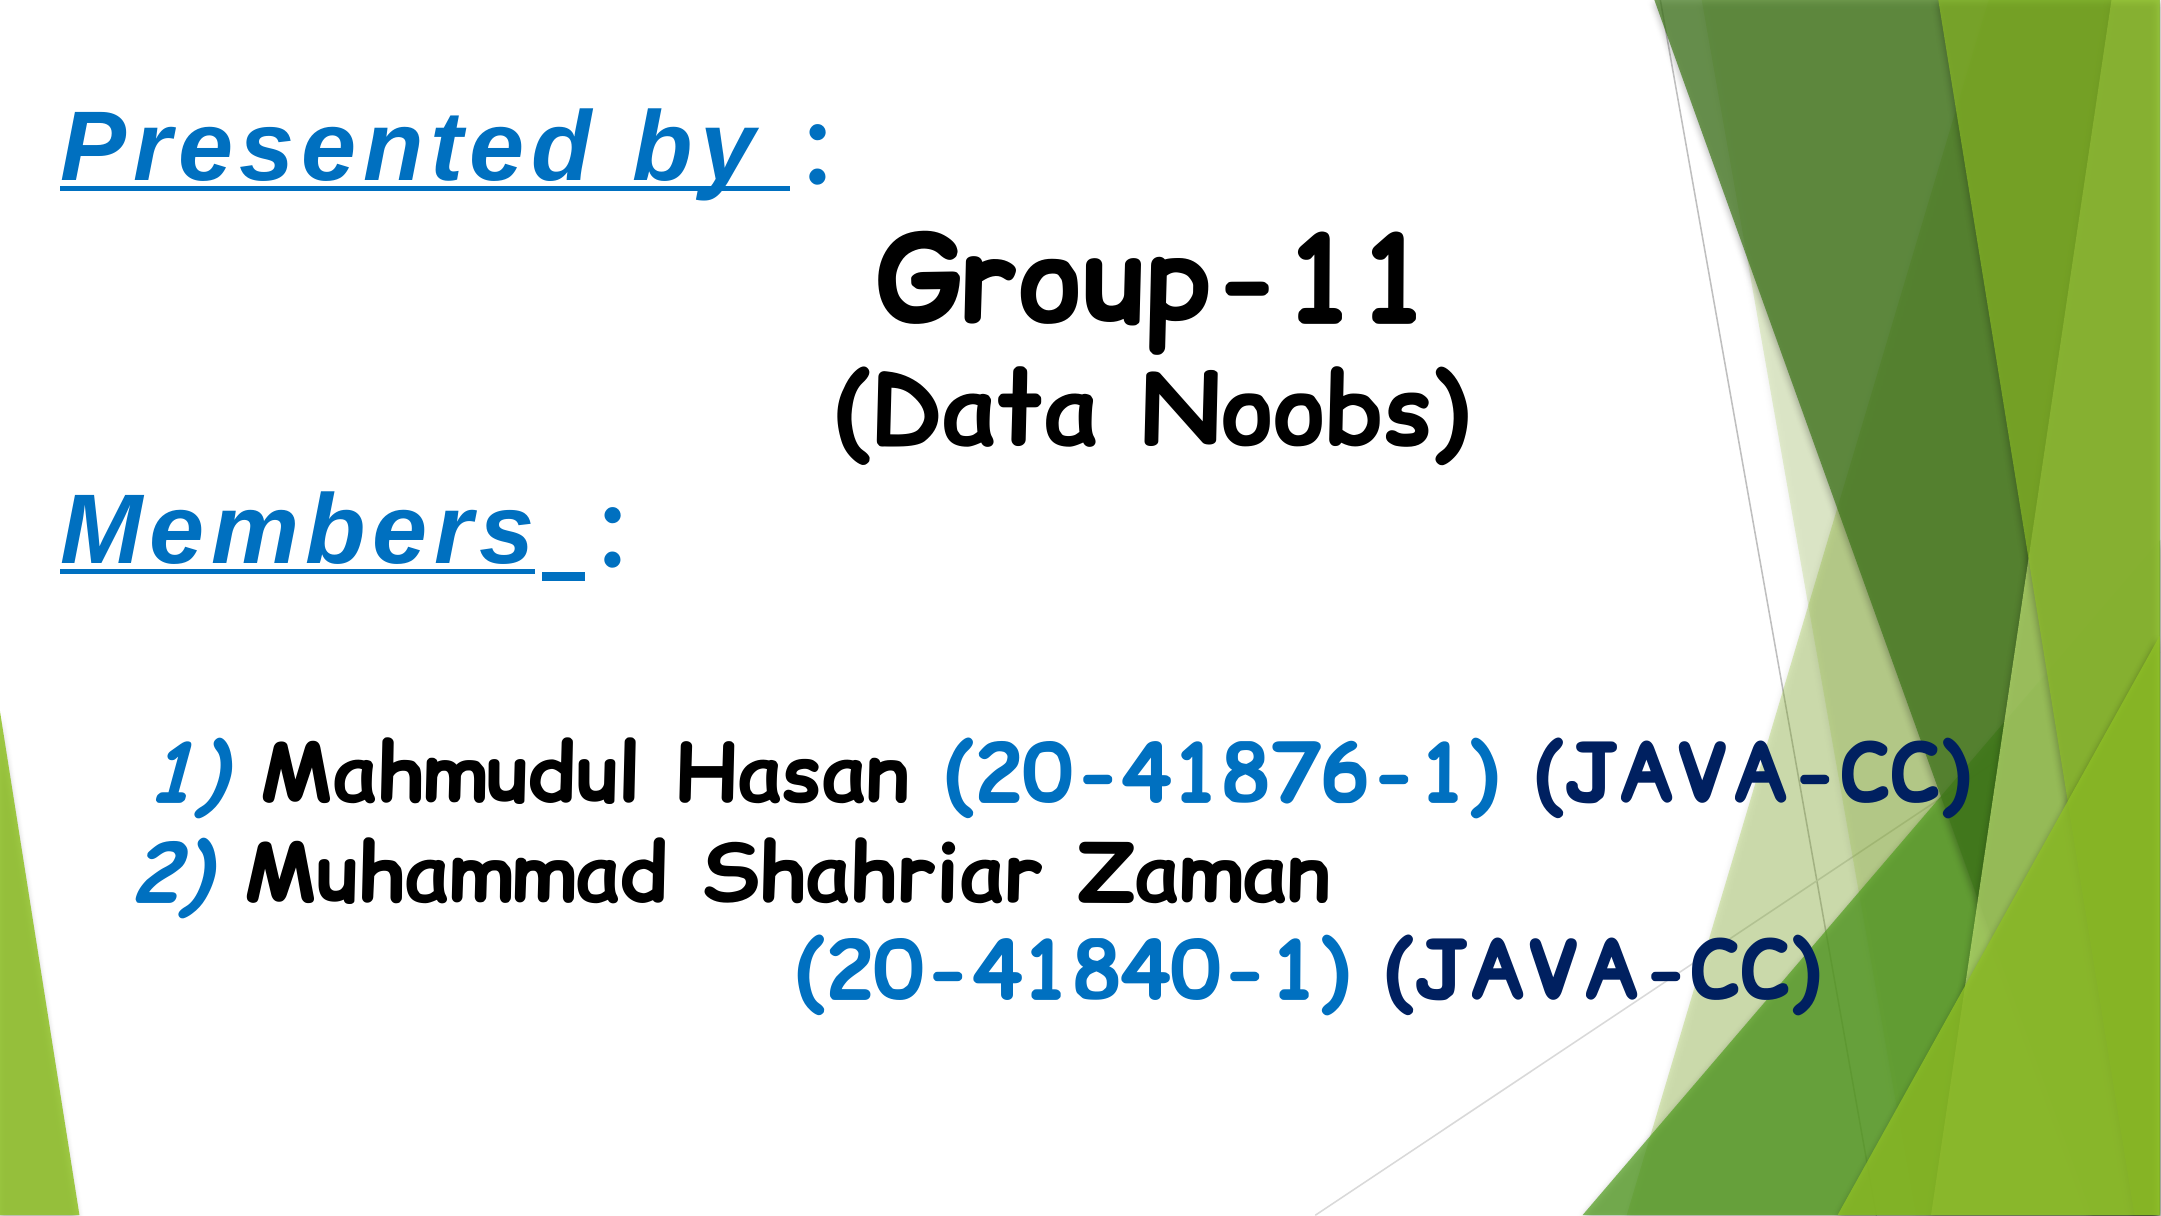

Presented by :
                   Group-11
                  (Data Noobs)
Members :

  1) Mahmudul Hasan (20-41876-1) (JAVA-CC)
  2) Muhammad Shahriar Zaman
                     (20-41840-1) (JAVA-CC)